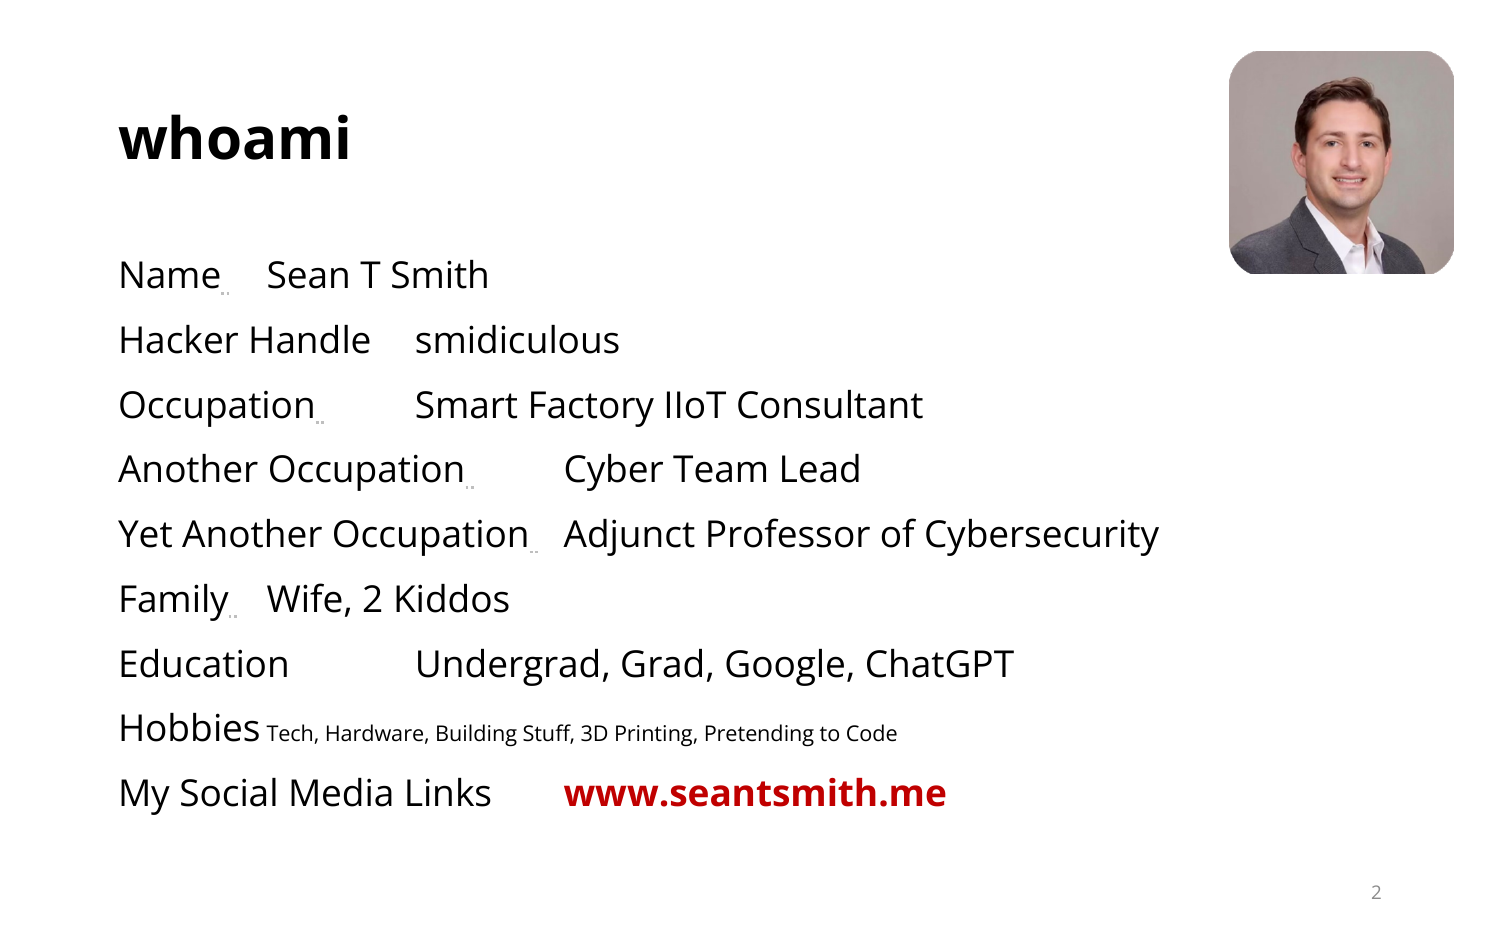

# whoami
|  |
| --- |
Name 					Sean T Smith
Hacker Handle				smidiculous
Occupation 					Smart Factory IIoT Consultant
Another Occupation 			Cyber Team Lead
Yet Another Occupation 			Adjunct Professor of Cybersecurity
Family 					Wife, 2 Kiddos
Education					Undergrad, Grad, Google, ChatGPT
Hobbies					Tech, Hardware, Building Stuff, 3D Printing, Pretending to Code
My Social Media Links			www.seantsmith.me
2